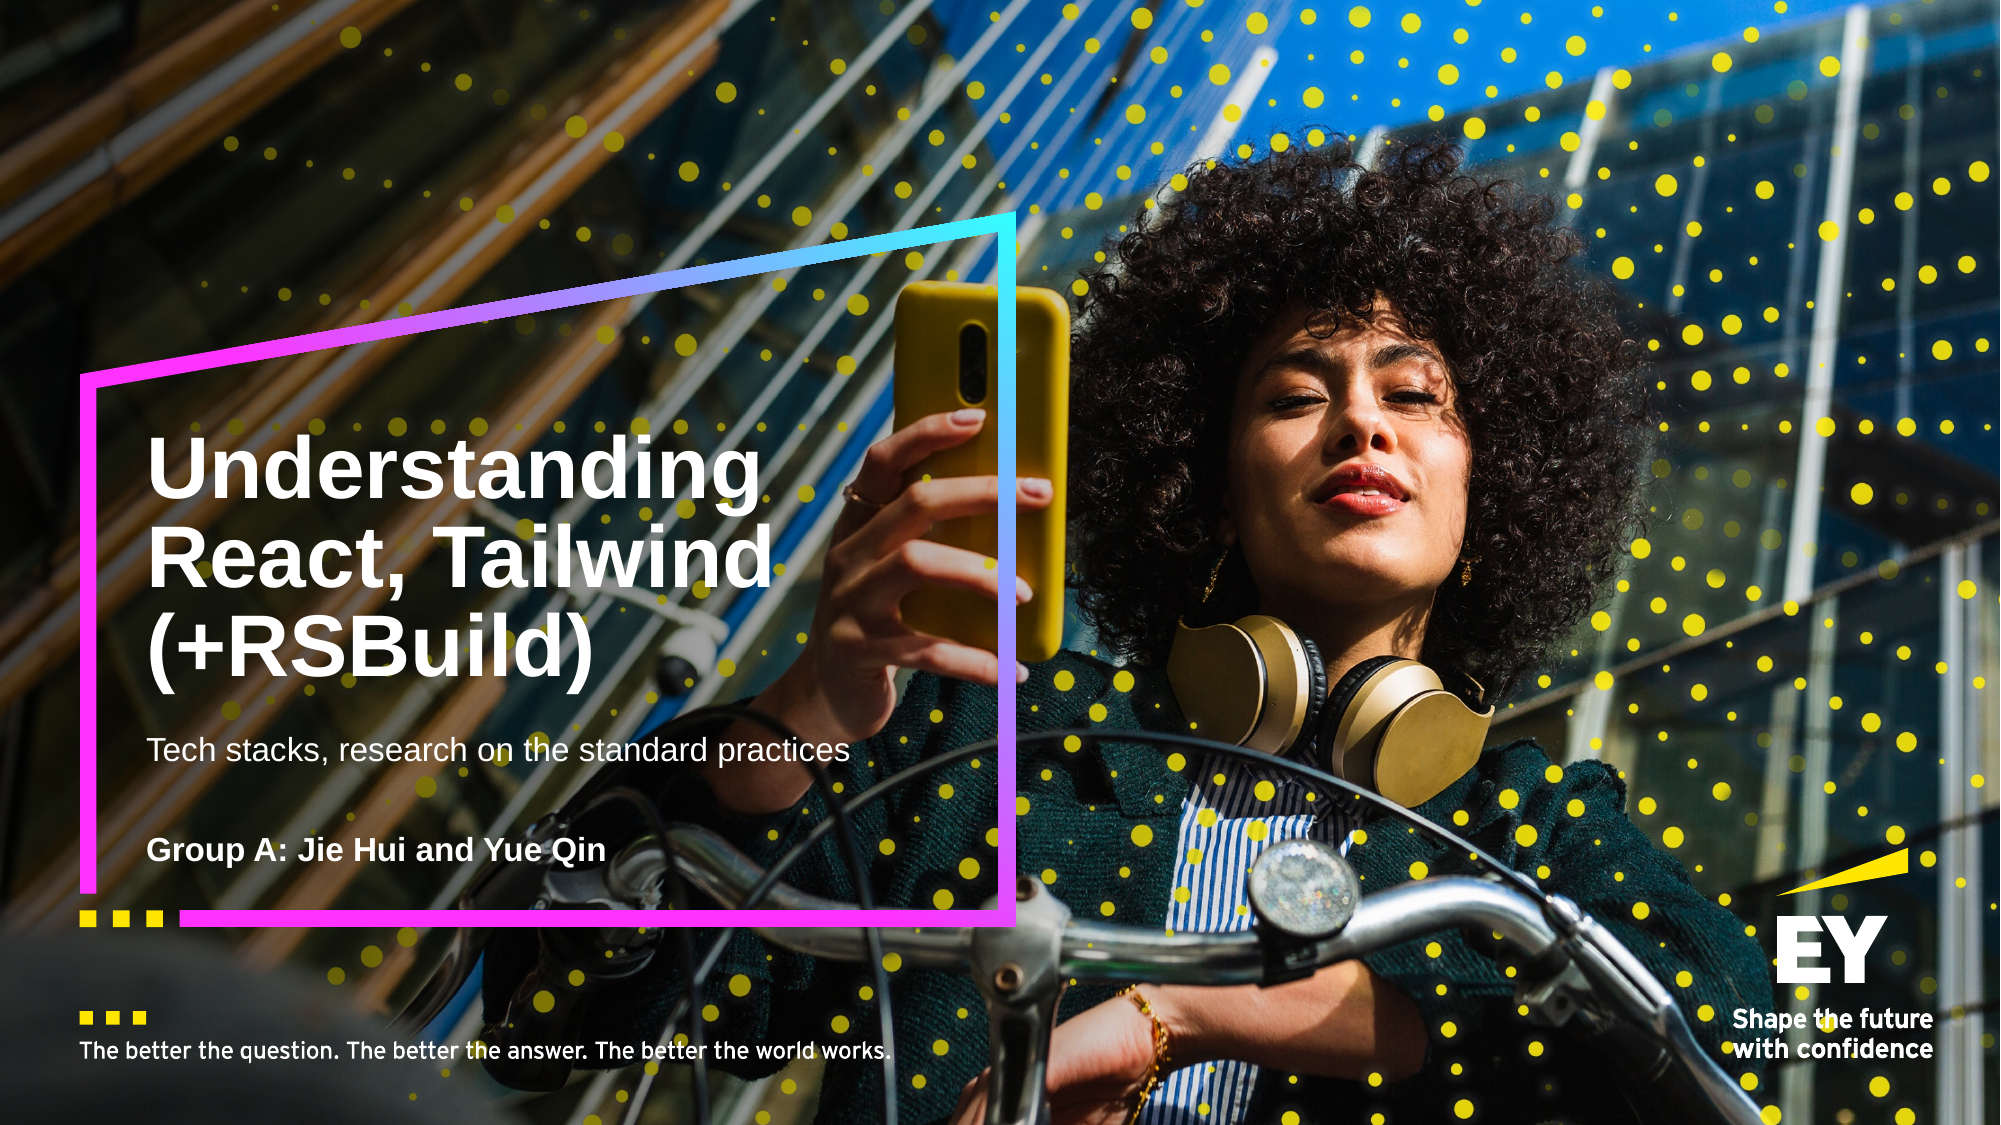

# Understanding React, Tailwind (+RSBuild)
Tech stacks, research on the standard practices
Group A: Jie Hui and Yue Qin